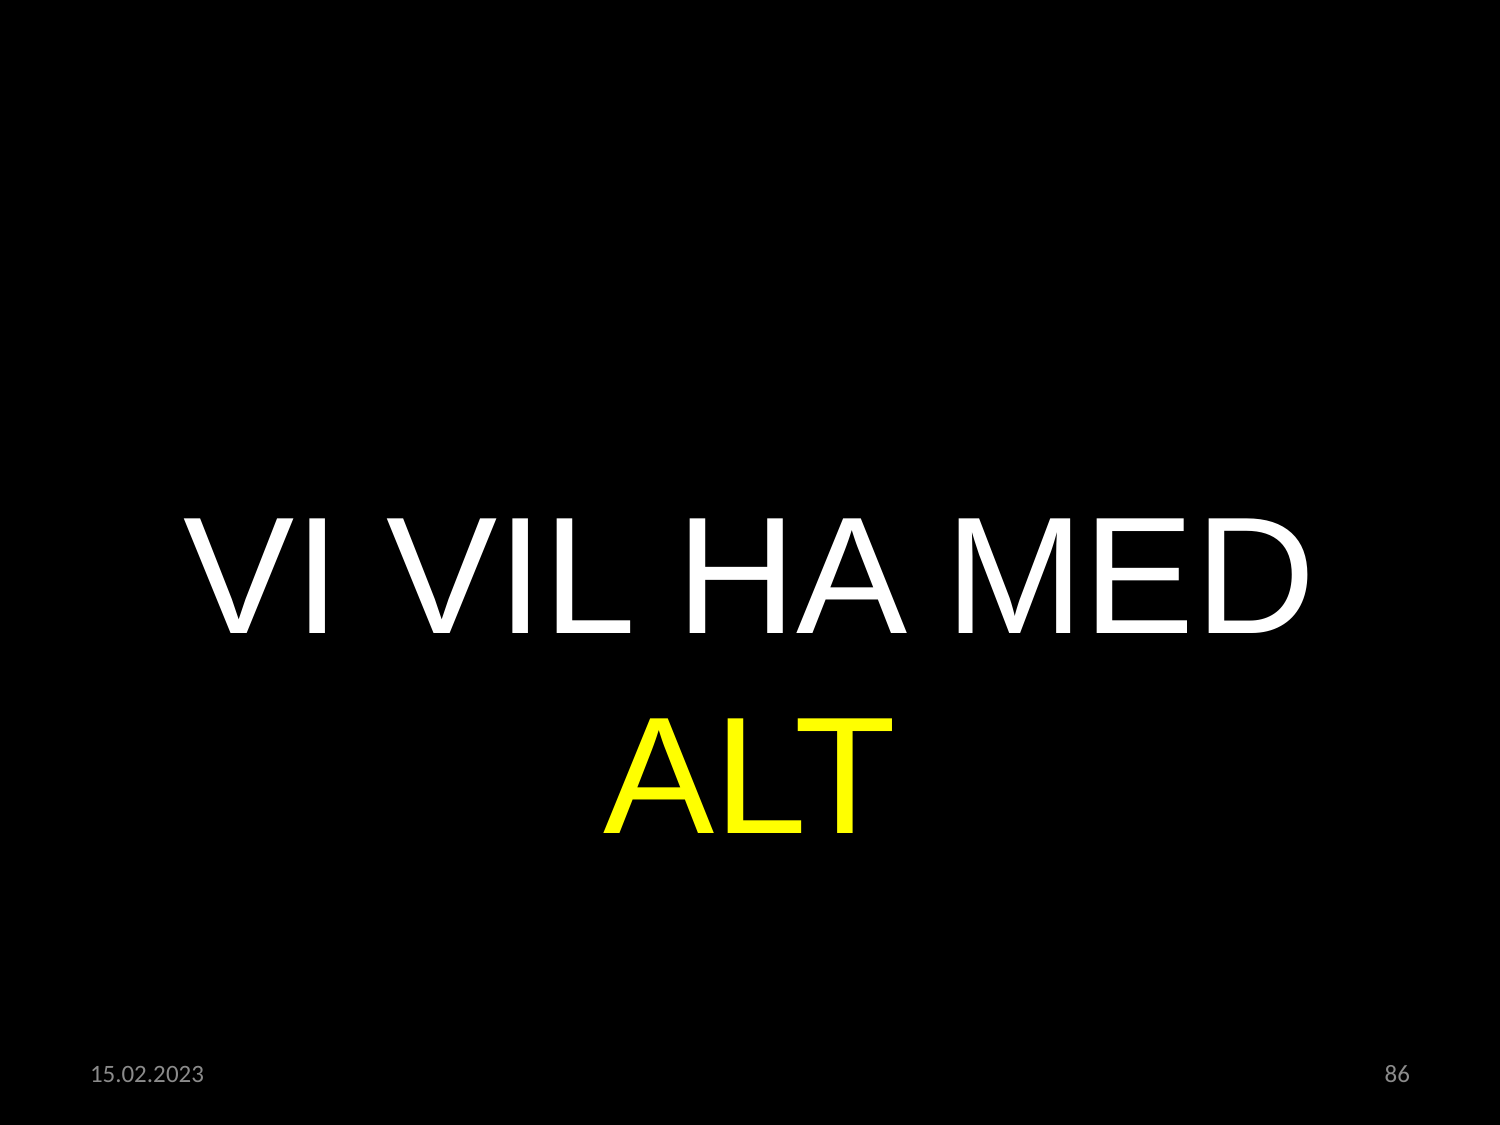

VI VIL HA MED ALT
15.02.2023
86